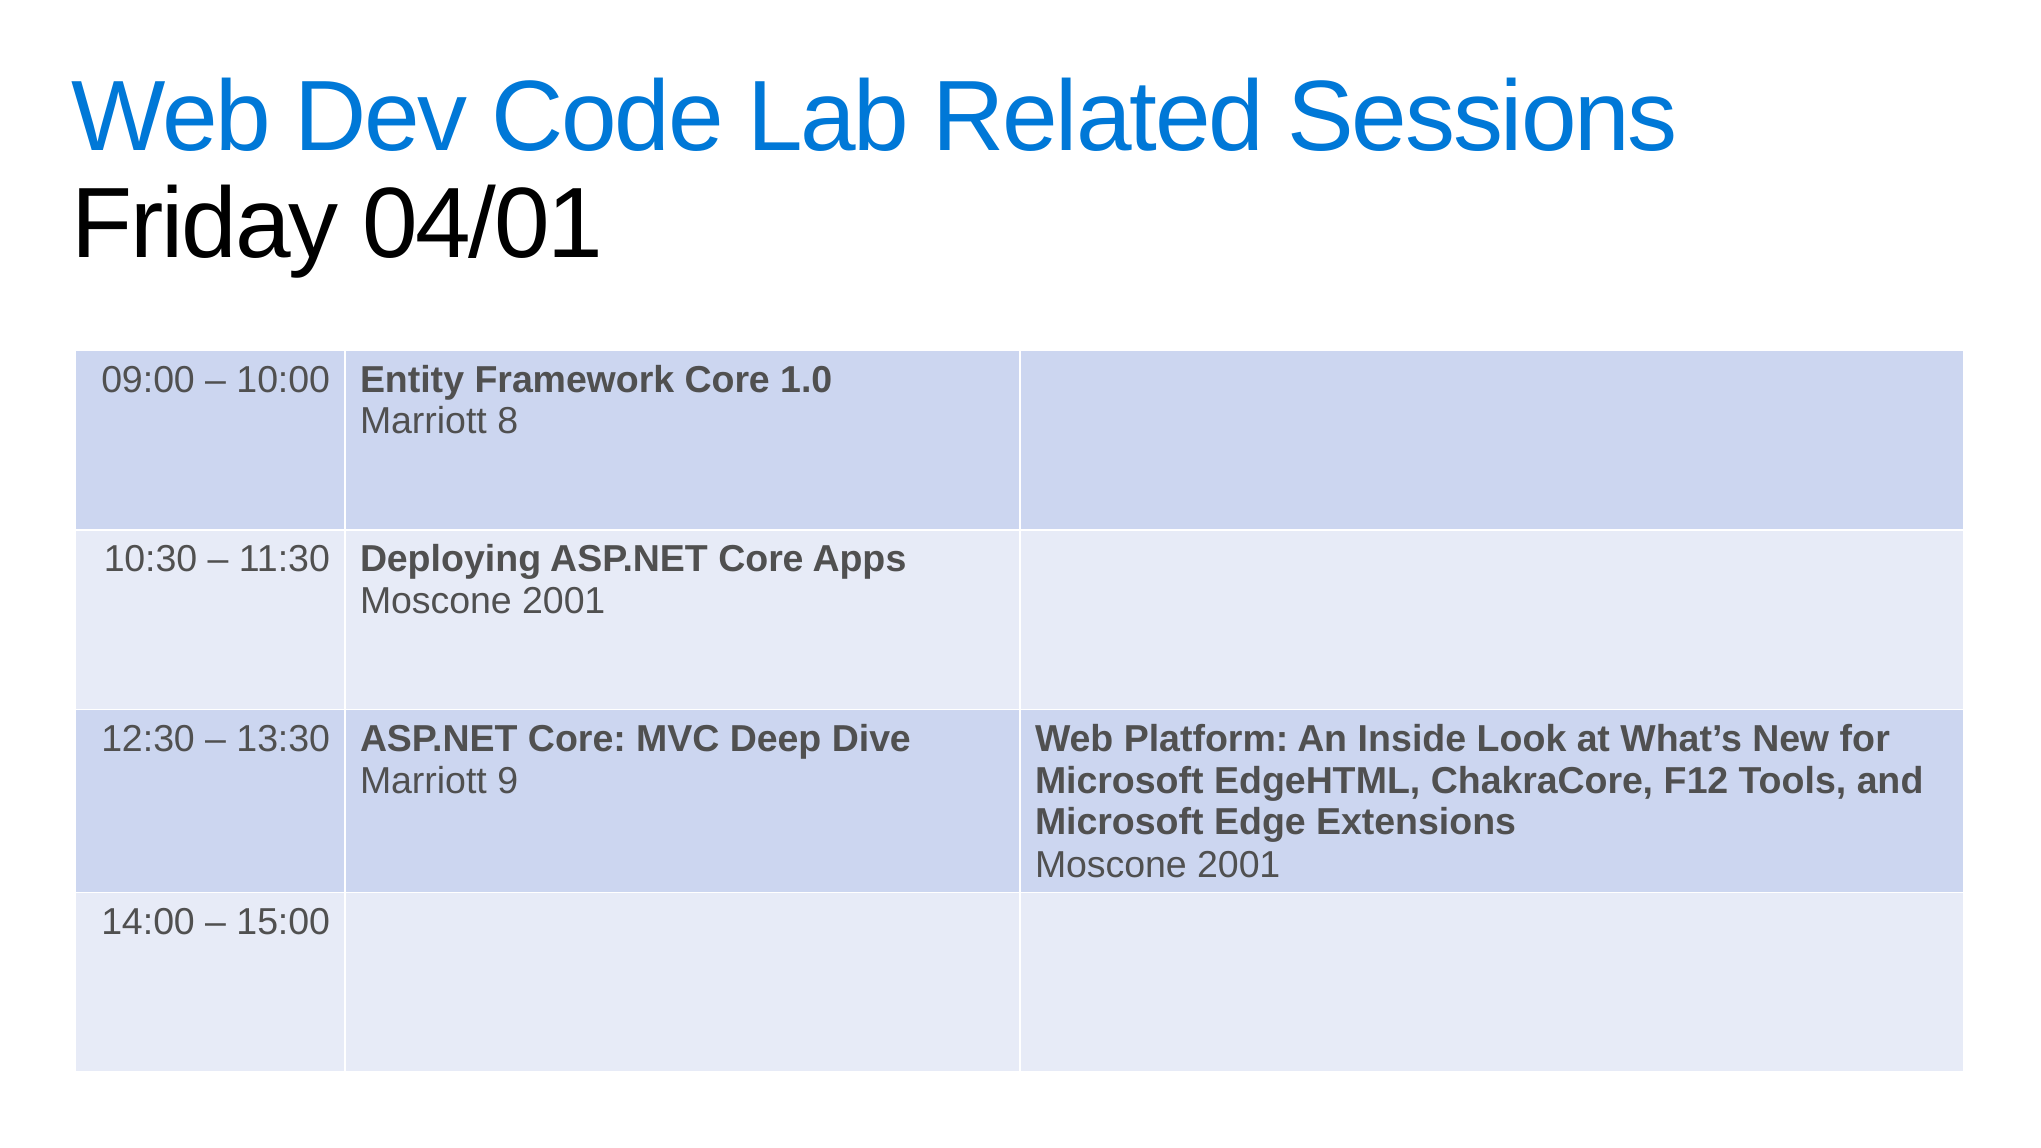

# Web Dev Code Lab Related Sessions Friday 04/01
| 09:00 – 10:00 | Entity Framework Core 1.0 Marriott 8 |  |
| --- | --- | --- |
| 10:30 – 11:30 | Deploying ASP.NET Core Apps Moscone 2001 |  |
| 12:30 – 13:30 | ASP.NET Core: MVC Deep Dive Marriott 9 | Web Platform: An Inside Look at What’s New for Microsoft EdgeHTML, ChakraCore, F12 Tools, and Microsoft Edge Extensions Moscone 2001 |
| 14:00 – 15:00 |  |  |